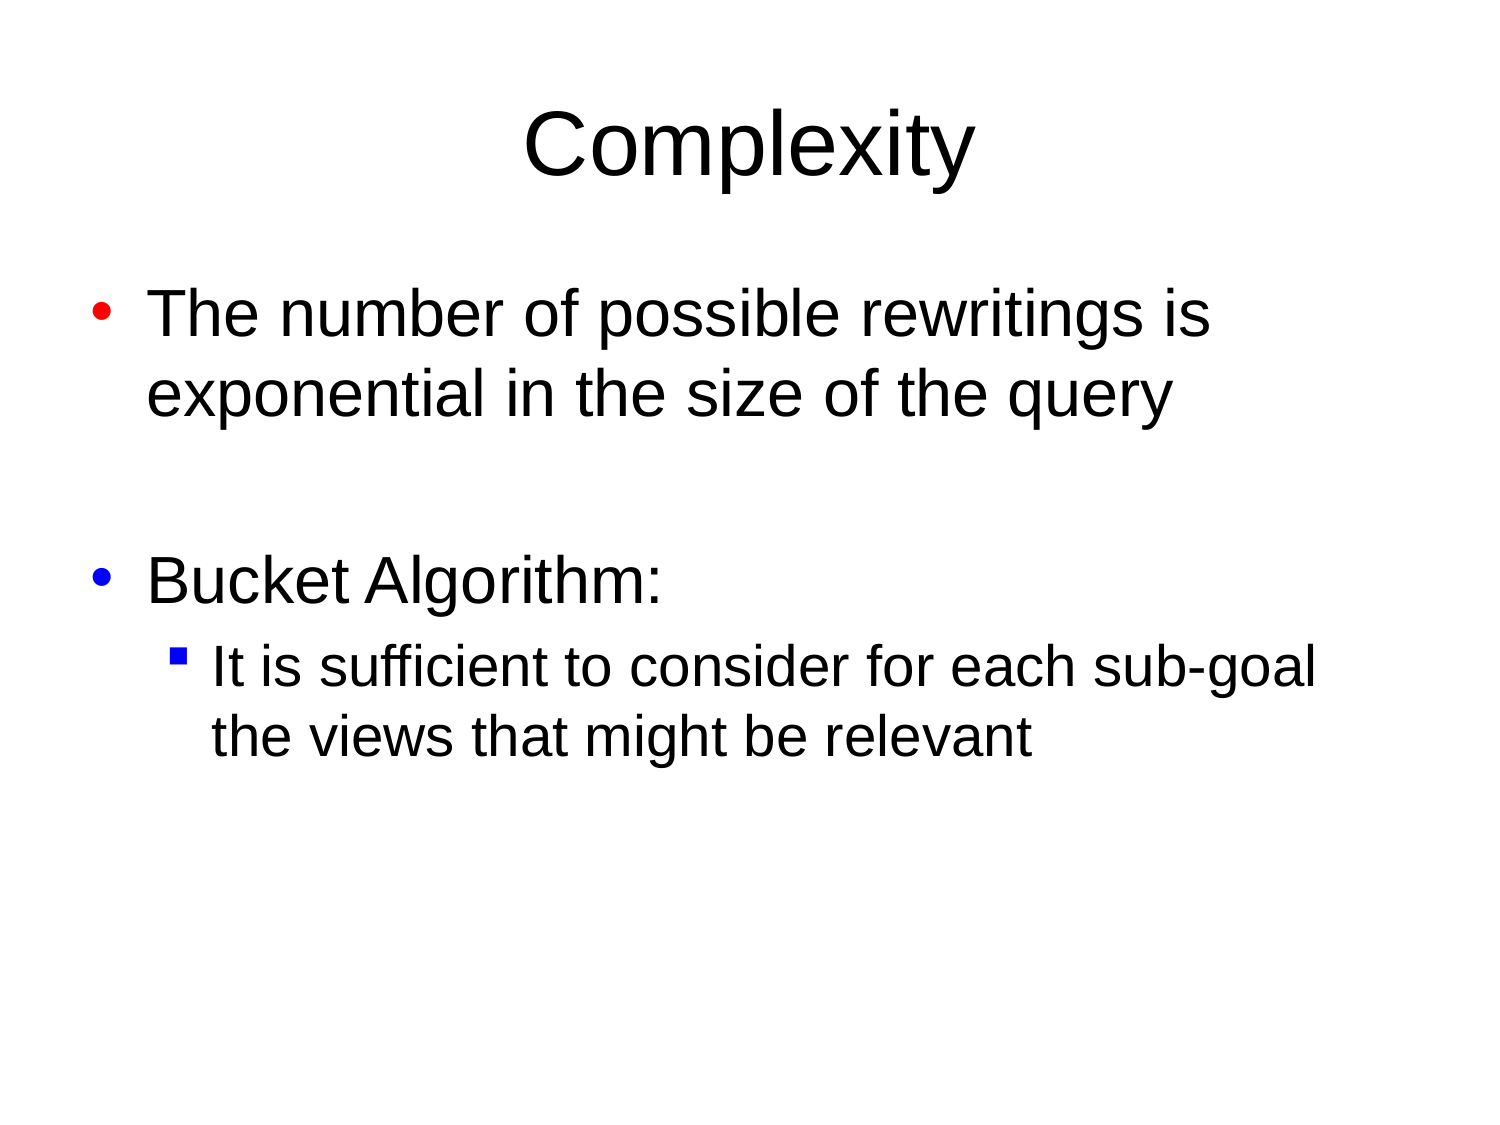

# Complexity
The number of possible rewritings is exponential in the size of the query

Bucket Algorithm:
It is sufficient to consider for each sub-goal the views that might be relevant